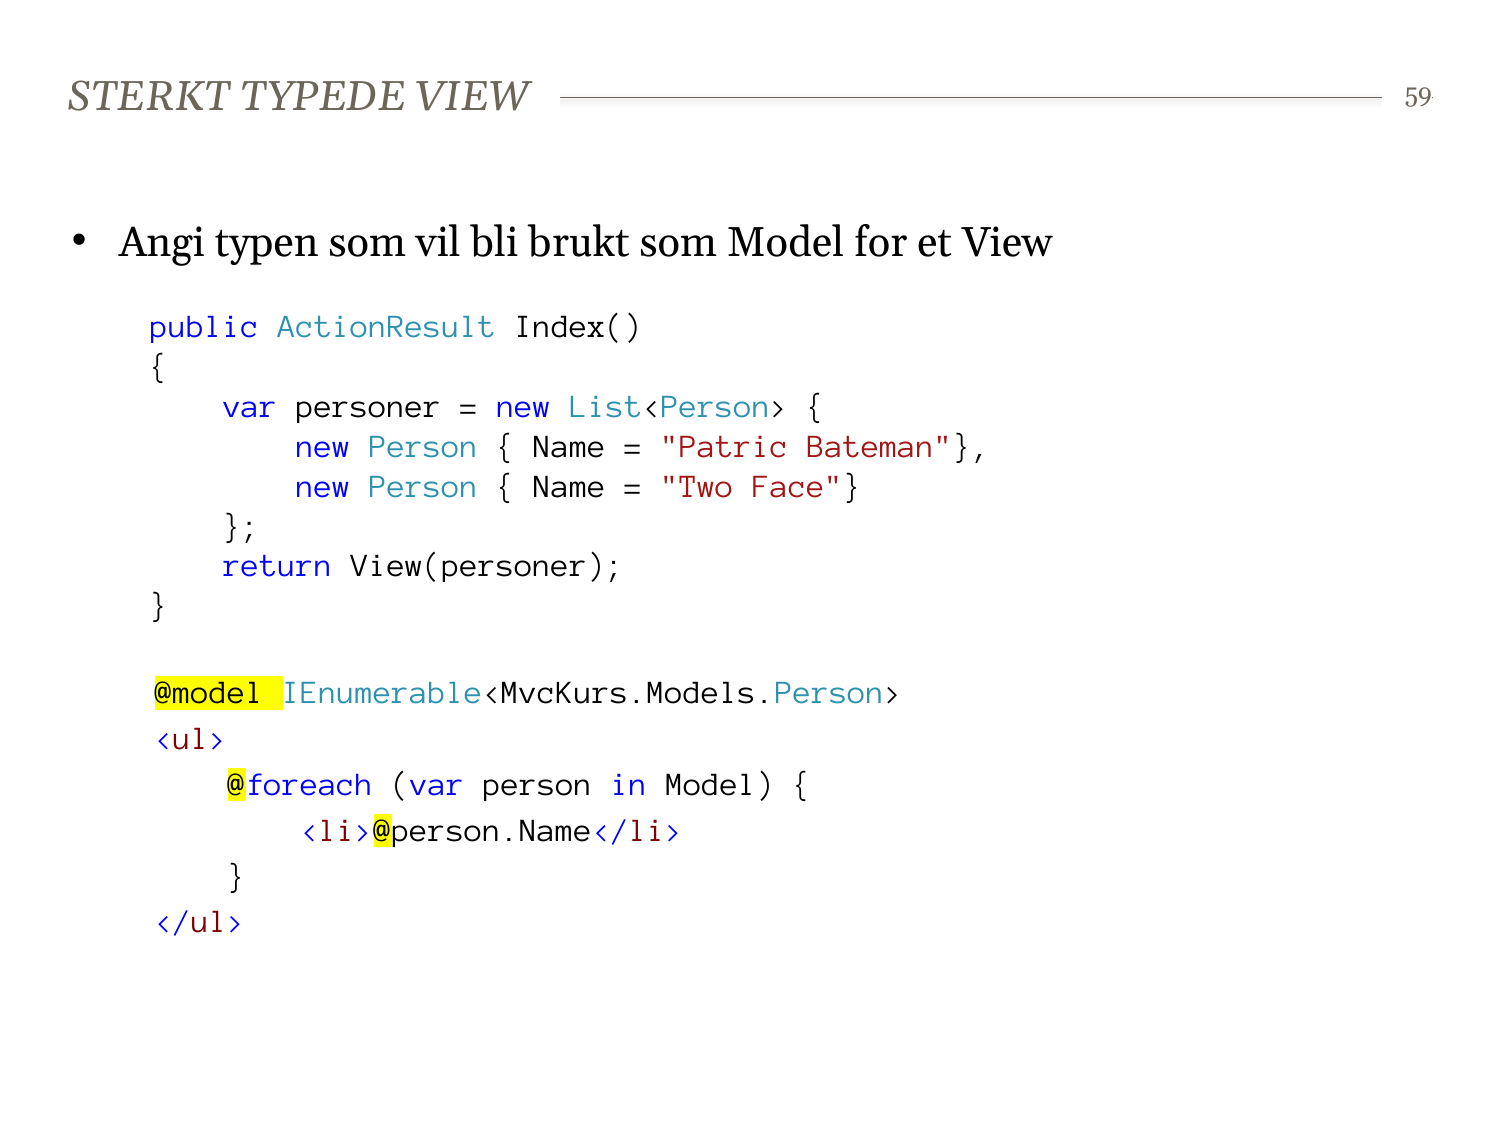

# Sterkt typede View
59
Angi typen som vil bli brukt som Model for et View
public ActionResult Index()
{
    var personer = new List<Person> {
        new Person { Name = "Patric Bateman"},
        new Person { Name = "Two Face"}
    };
    return View(personer);
}
@model IEnumerable<MvcKurs.Models.Person>
<ul>
    @foreach (var person in Model) {
        <li>@person.Name</li>
    }
</ul>